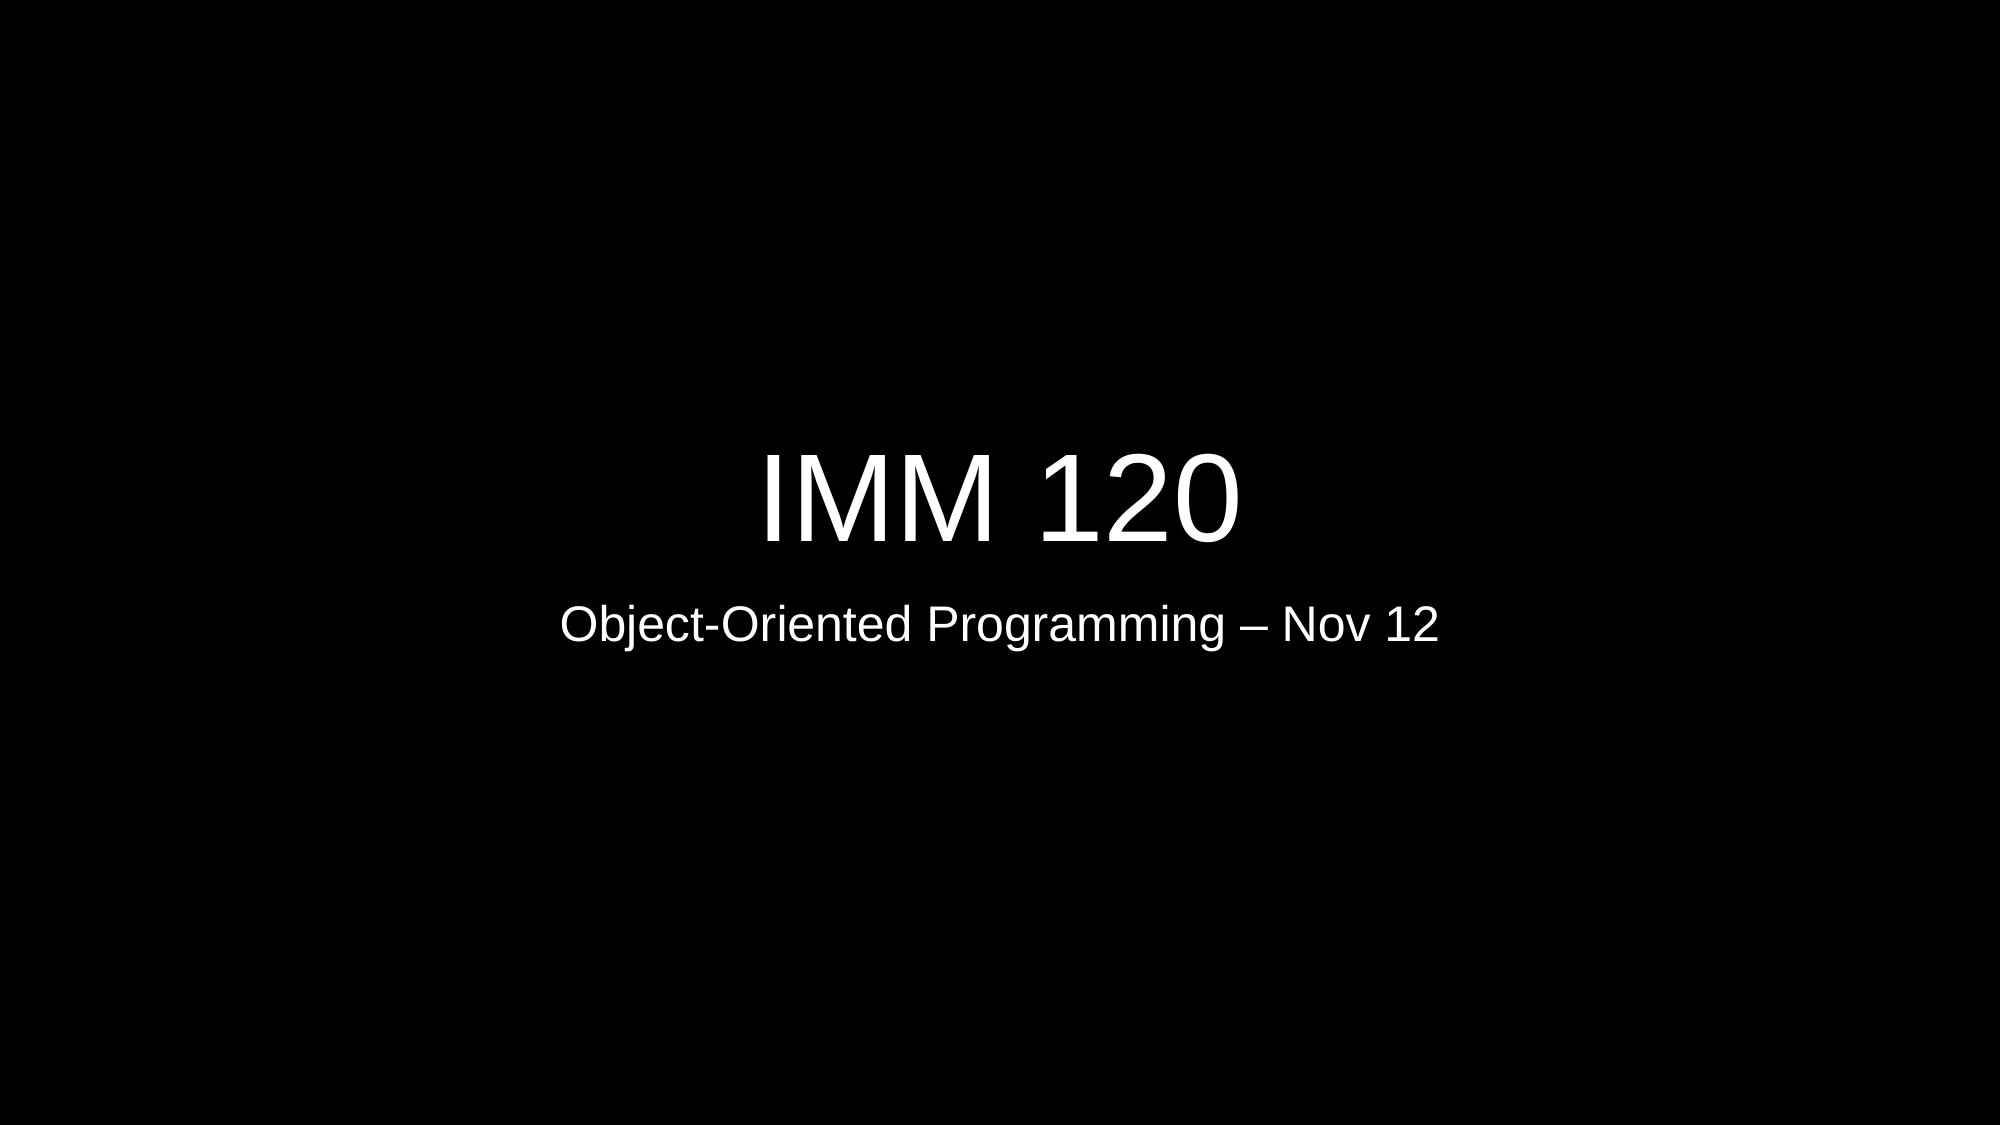

# IMM 120
Object-Oriented Programming – Nov 12